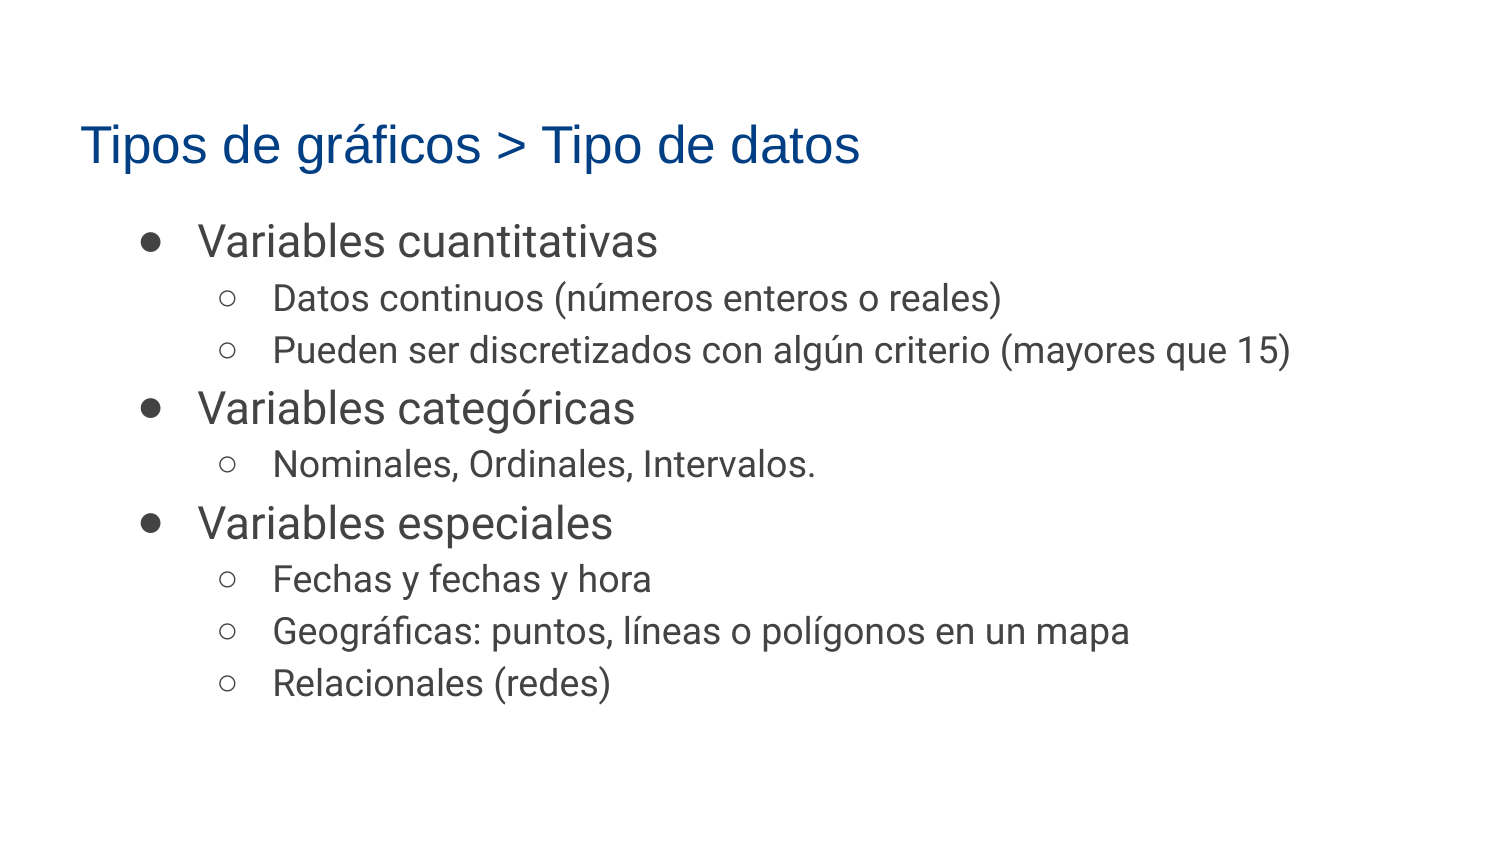

# Tipos de gráficos > Tipo de datos
Variables cuantitativas
Datos continuos (números enteros o reales)
Pueden ser discretizados con algún criterio (mayores que 15)
Variables categóricas
Nominales, Ordinales, Intervalos.
Variables especiales
Fechas y fechas y hora
Geográficas: puntos, líneas o polígonos en un mapa
Relacionales (redes)